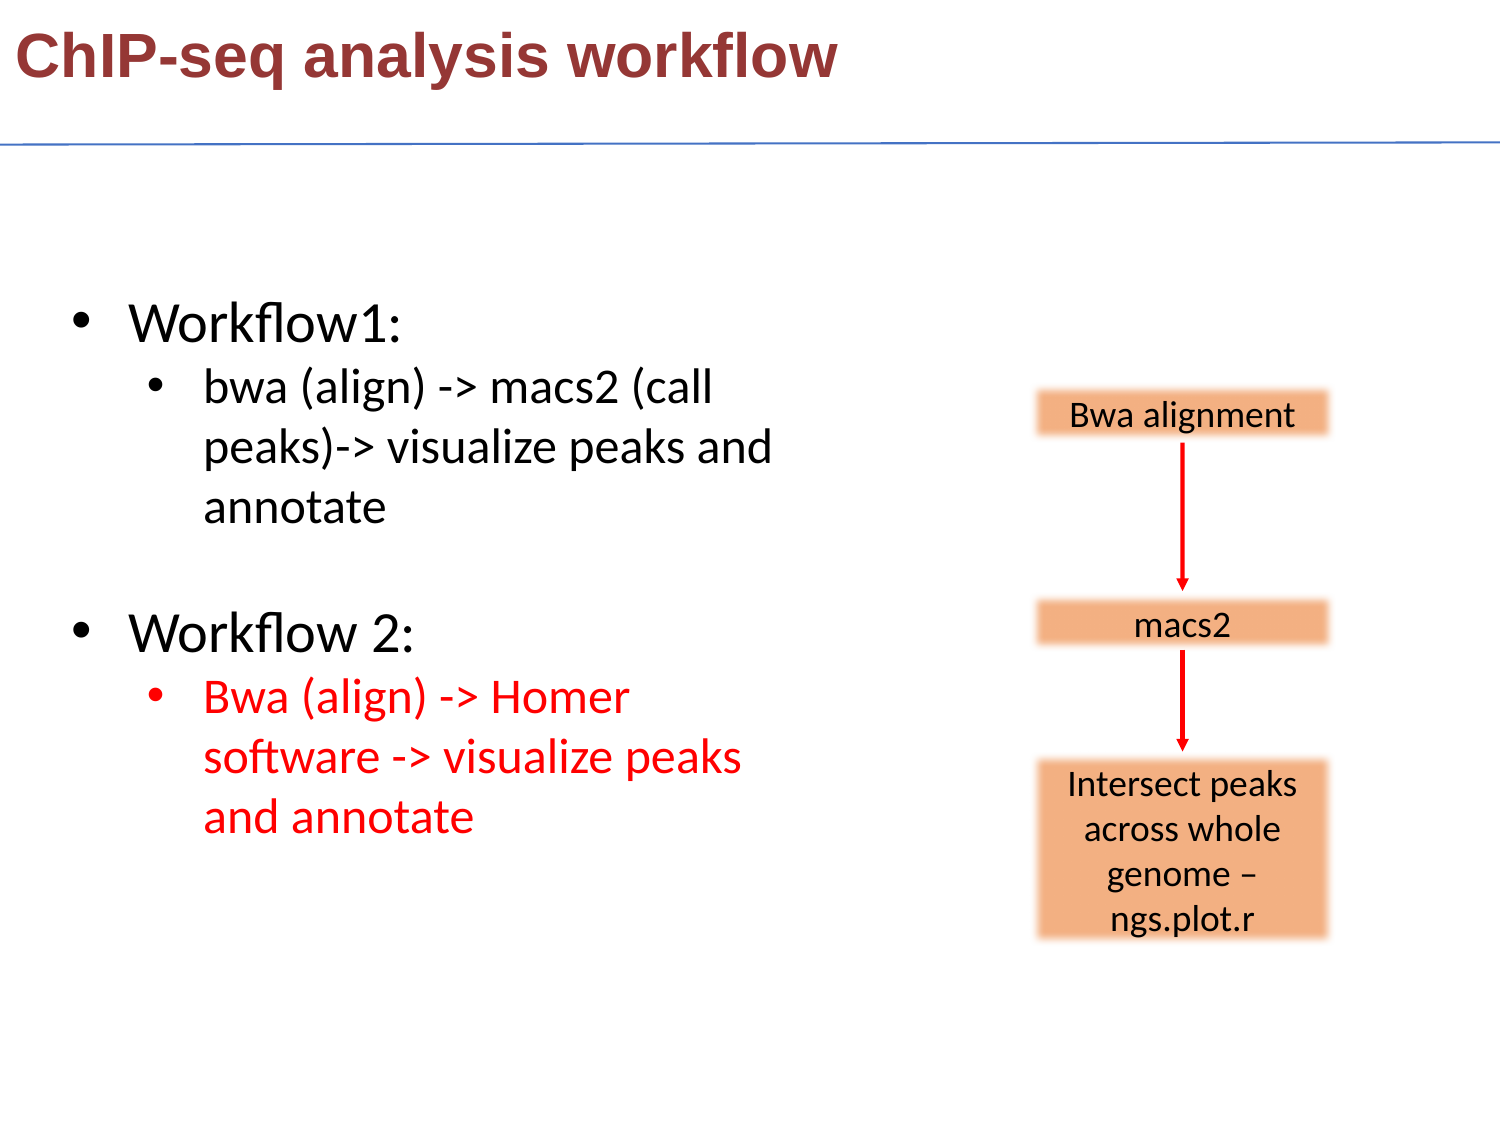

ChIP-seq analysis workflow
Workflow1:
bwa (align) -> macs2 (call peaks)-> visualize peaks and annotate

Workflow 2:
Bwa (align) -> Homer software -> visualize peaks and annotate
Bwa alignment
macs2
Intersect peaks across whole genome – ngs.plot.r